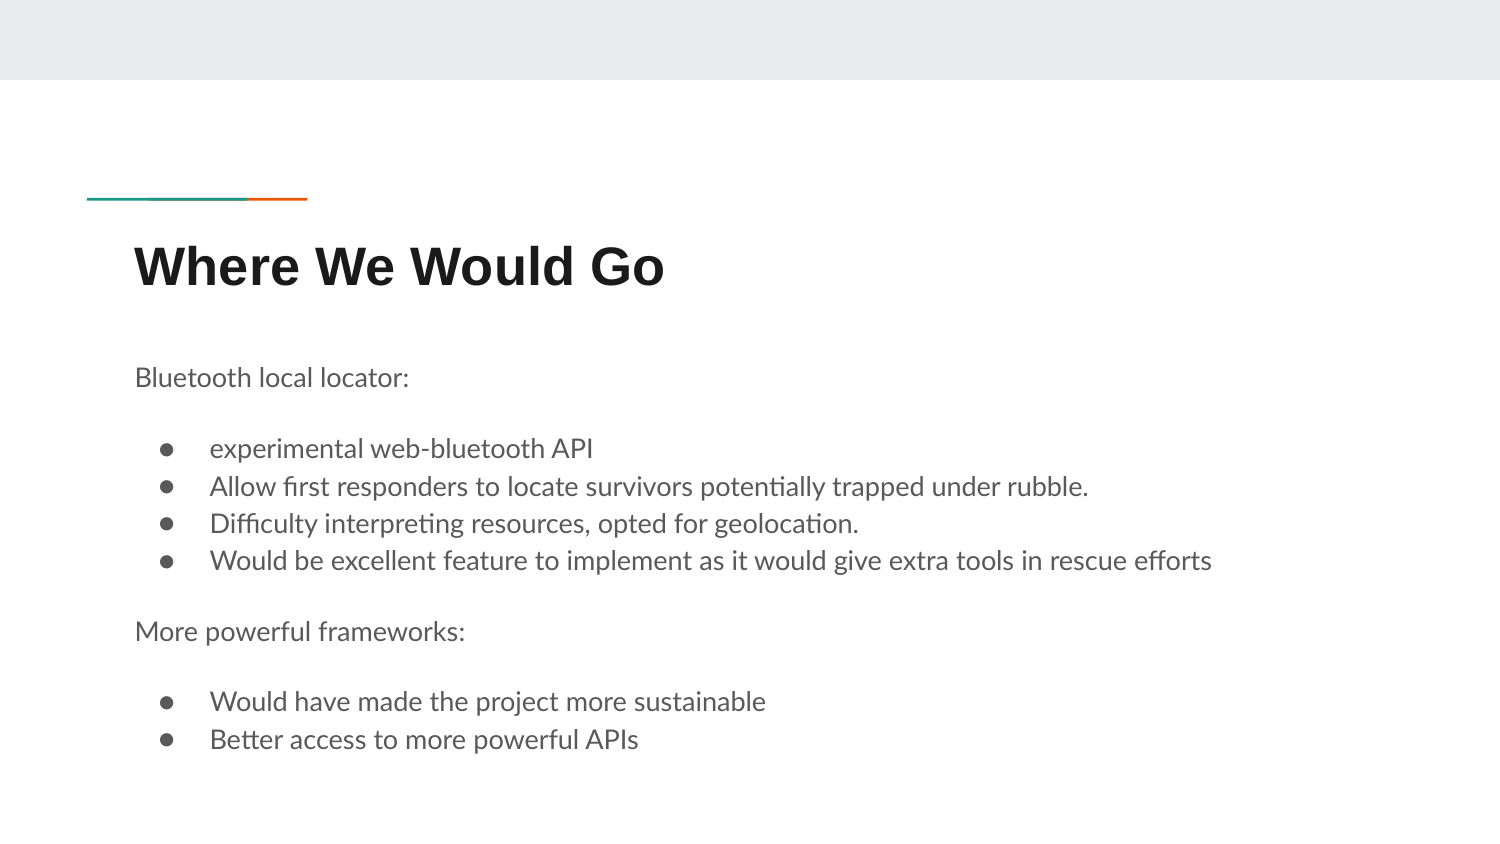

# Where We Would Go
Bluetooth local locator:
experimental web-bluetooth API
Allow first responders to locate survivors potentially trapped under rubble.
Difficulty interpreting resources, opted for geolocation.
Would be excellent feature to implement as it would give extra tools in rescue efforts
More powerful frameworks:
Would have made the project more sustainable
Better access to more powerful APIs